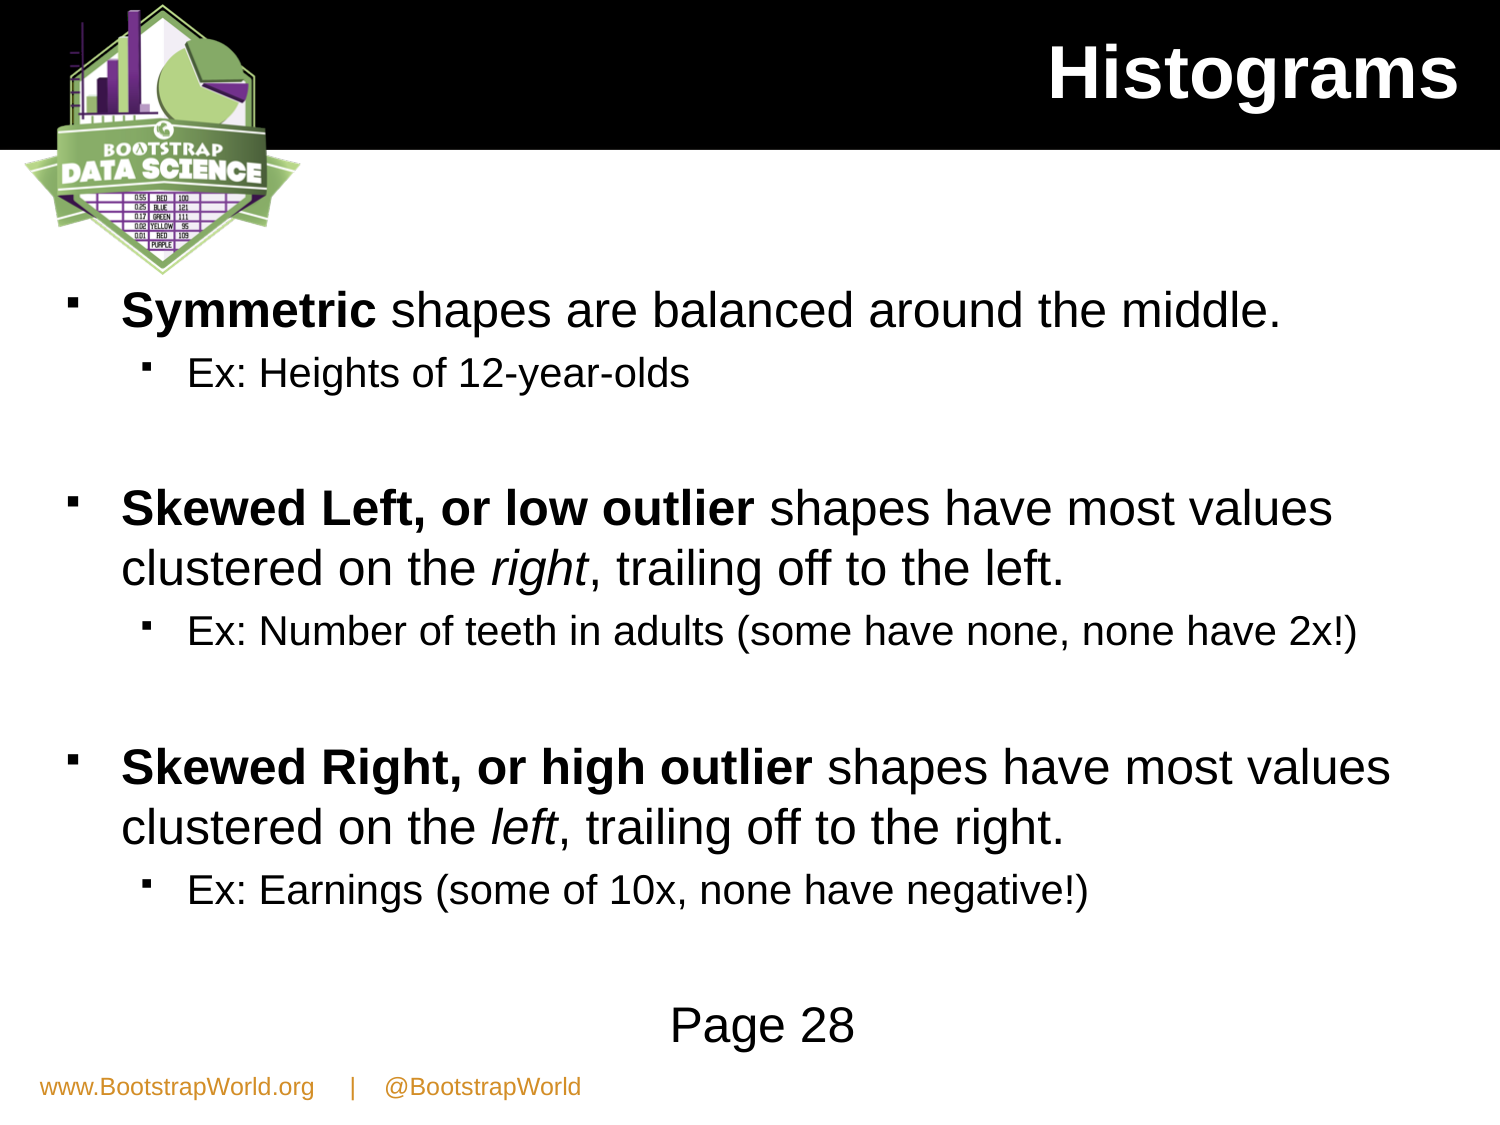

# Histograms
Symmetric shapes are balanced around the middle.
Ex: Heights of 12-year-olds

Skewed Left, or low outlier shapes have most values clustered on the right, trailing off to the left.
Ex: Number of teeth in adults (some have none, none have 2x!)

Skewed Right, or high outlier shapes have most values clustered on the left, trailing off to the right.
Ex: Earnings (some of 10x, none have negative!)

Page 28
www.BootstrapWorld.org     |    @BootstrapWorld